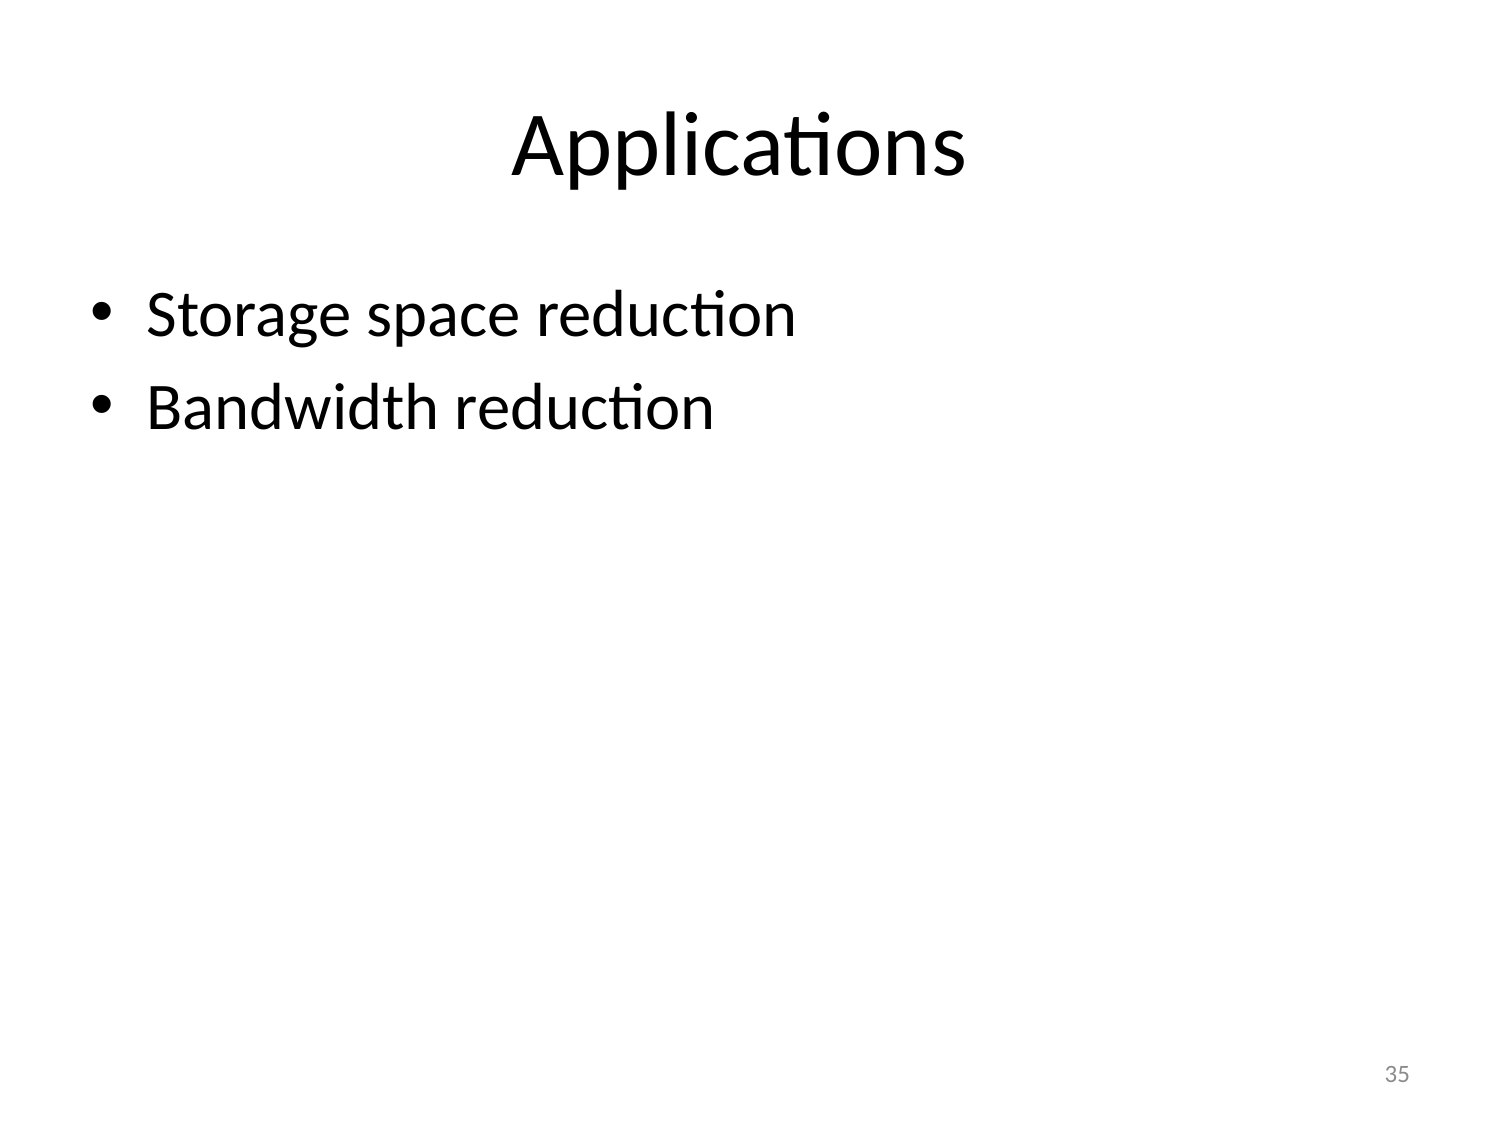

# Applications
Storage space reduction
Bandwidth reduction
35